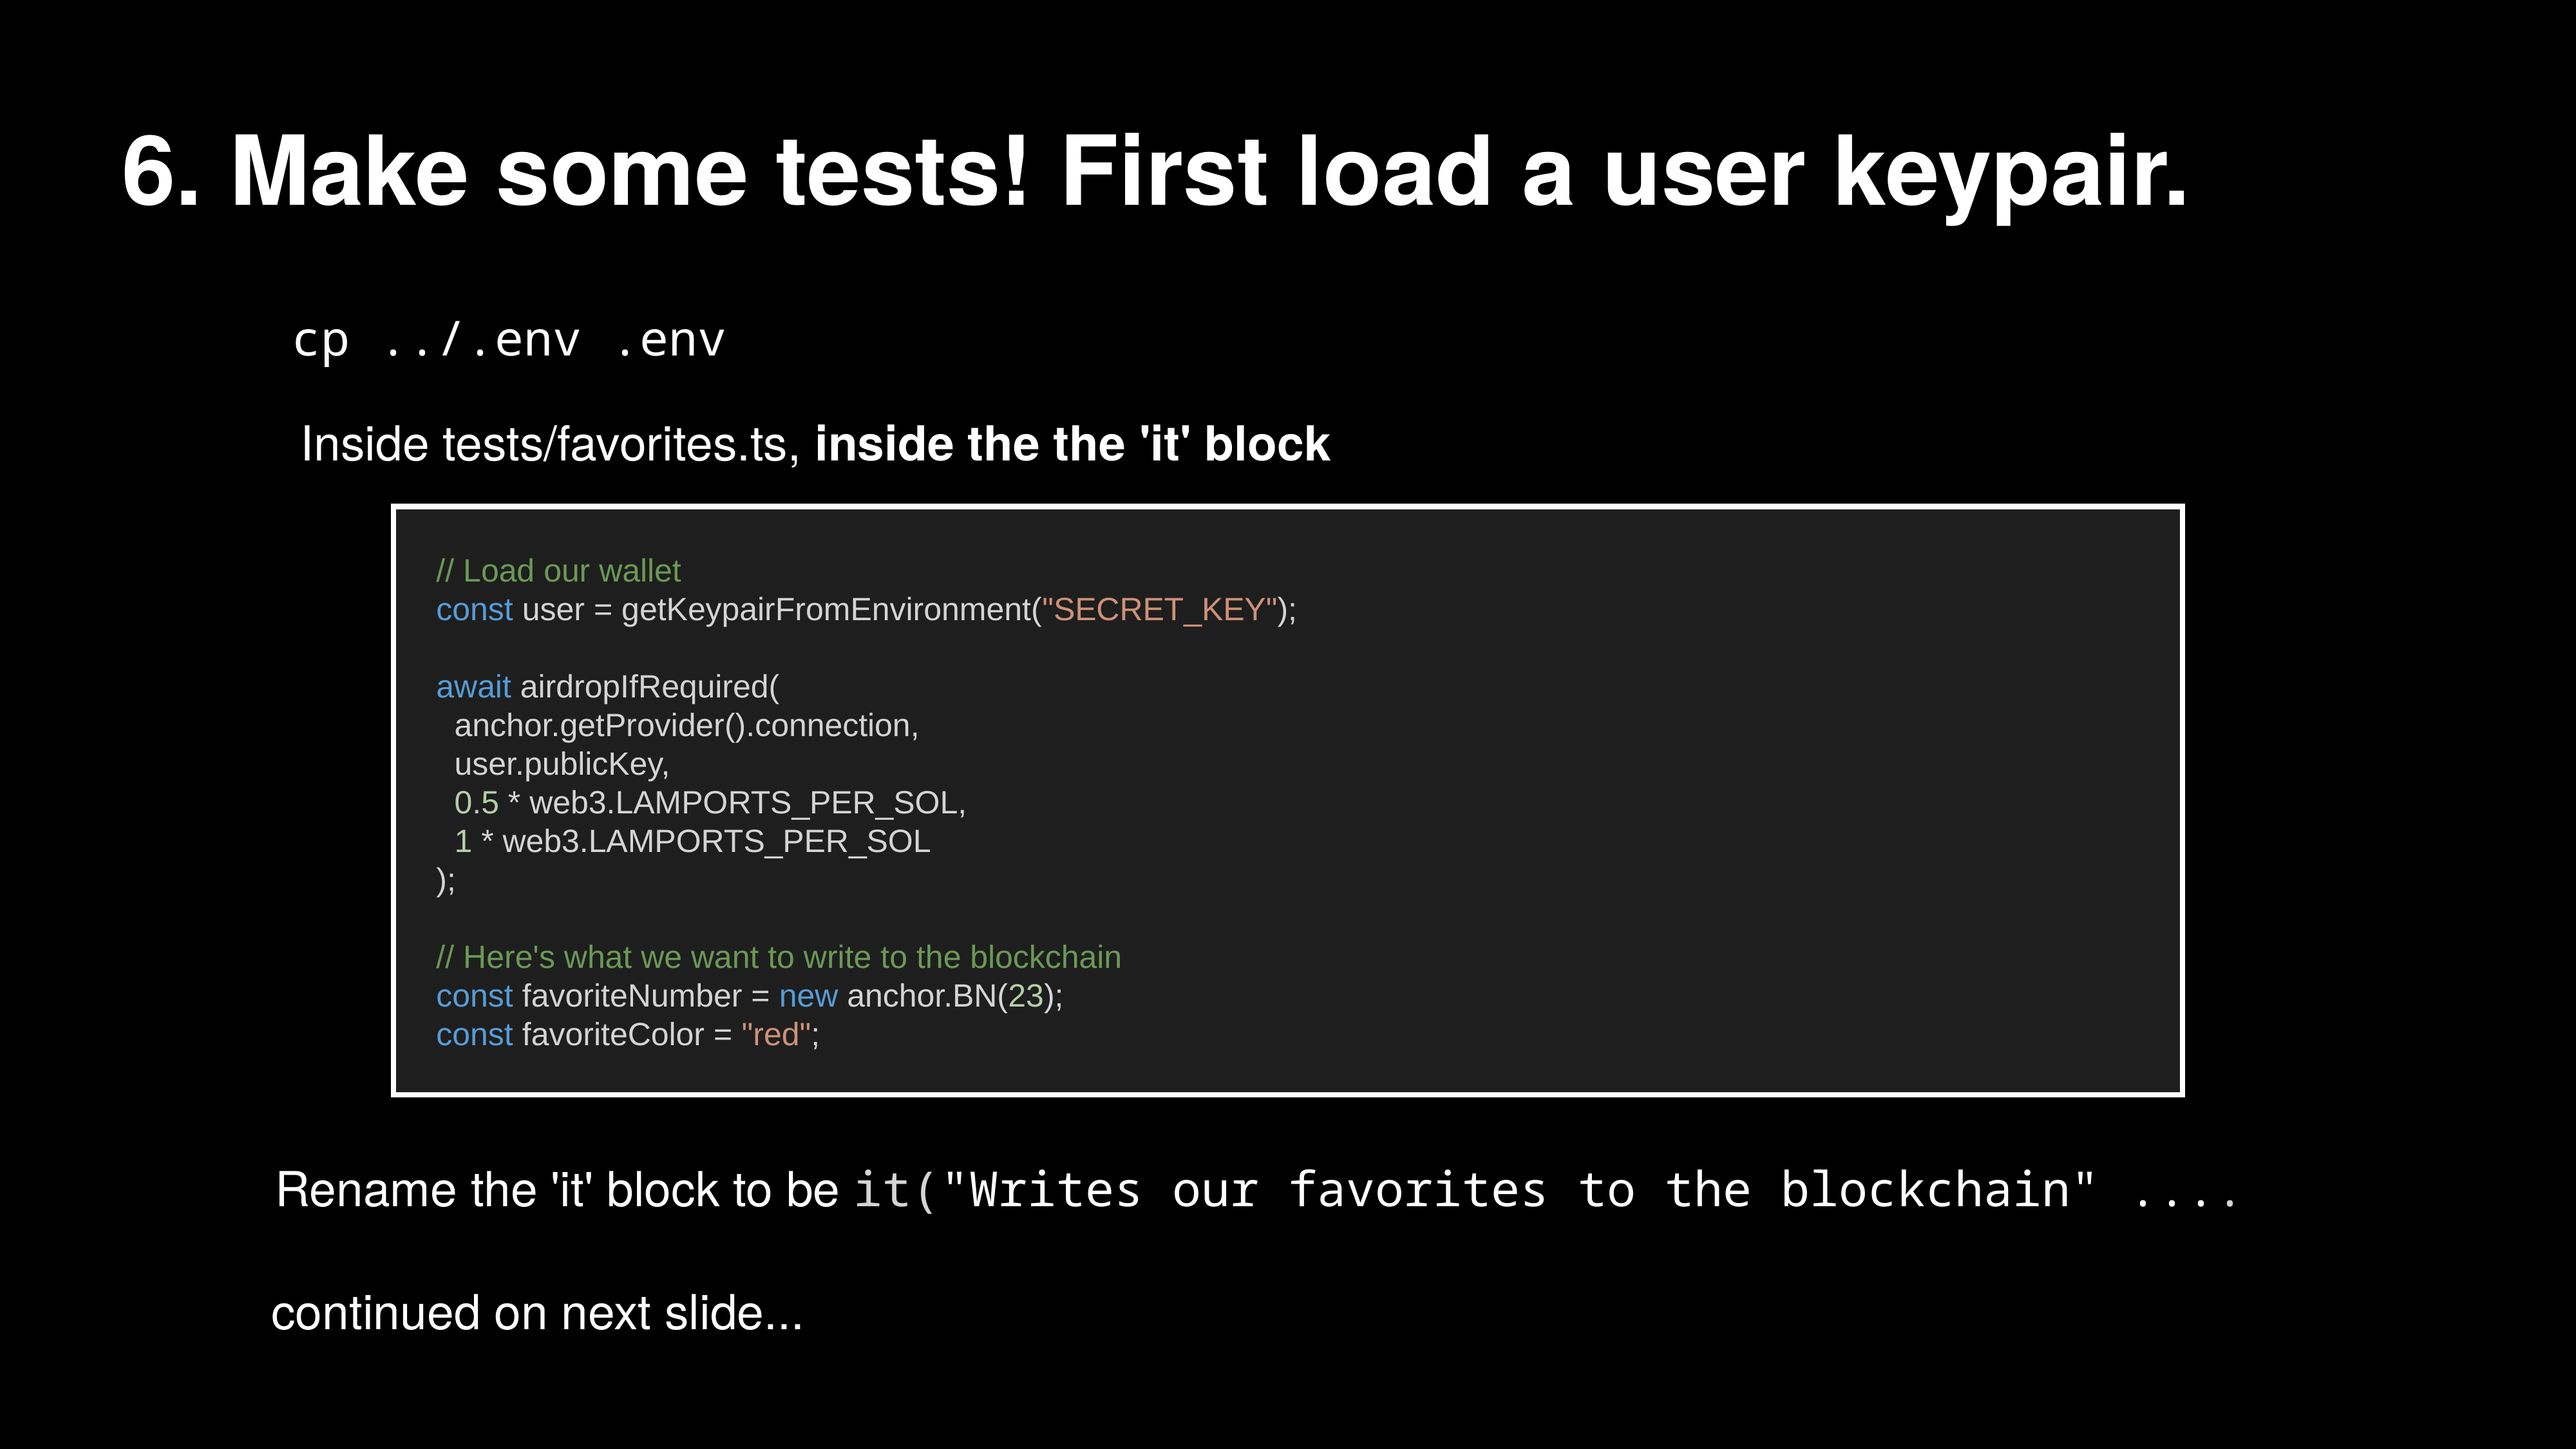

6. Make some tests! First load a user keypair.
cp ../.env .env
Inside tests/favorites.ts, inside the the 'it' block
// Load our wallet
const user = getKeypairFromEnvironment("SECRET_KEY");

await airdropIfRequired(
  anchor.getProvider().connection,
  user.publicKey,
  0.5 * web3.LAMPORTS_PER_SOL,
  1 * web3.LAMPORTS_PER_SOL
);

// Here's what we want to write to the blockchain
const favoriteNumber = new anchor.BN(23);
const favoriteColor = "red";
Rename the 'it' block to be it("Writes our favorites to the blockchain" ....
continued on next slide...